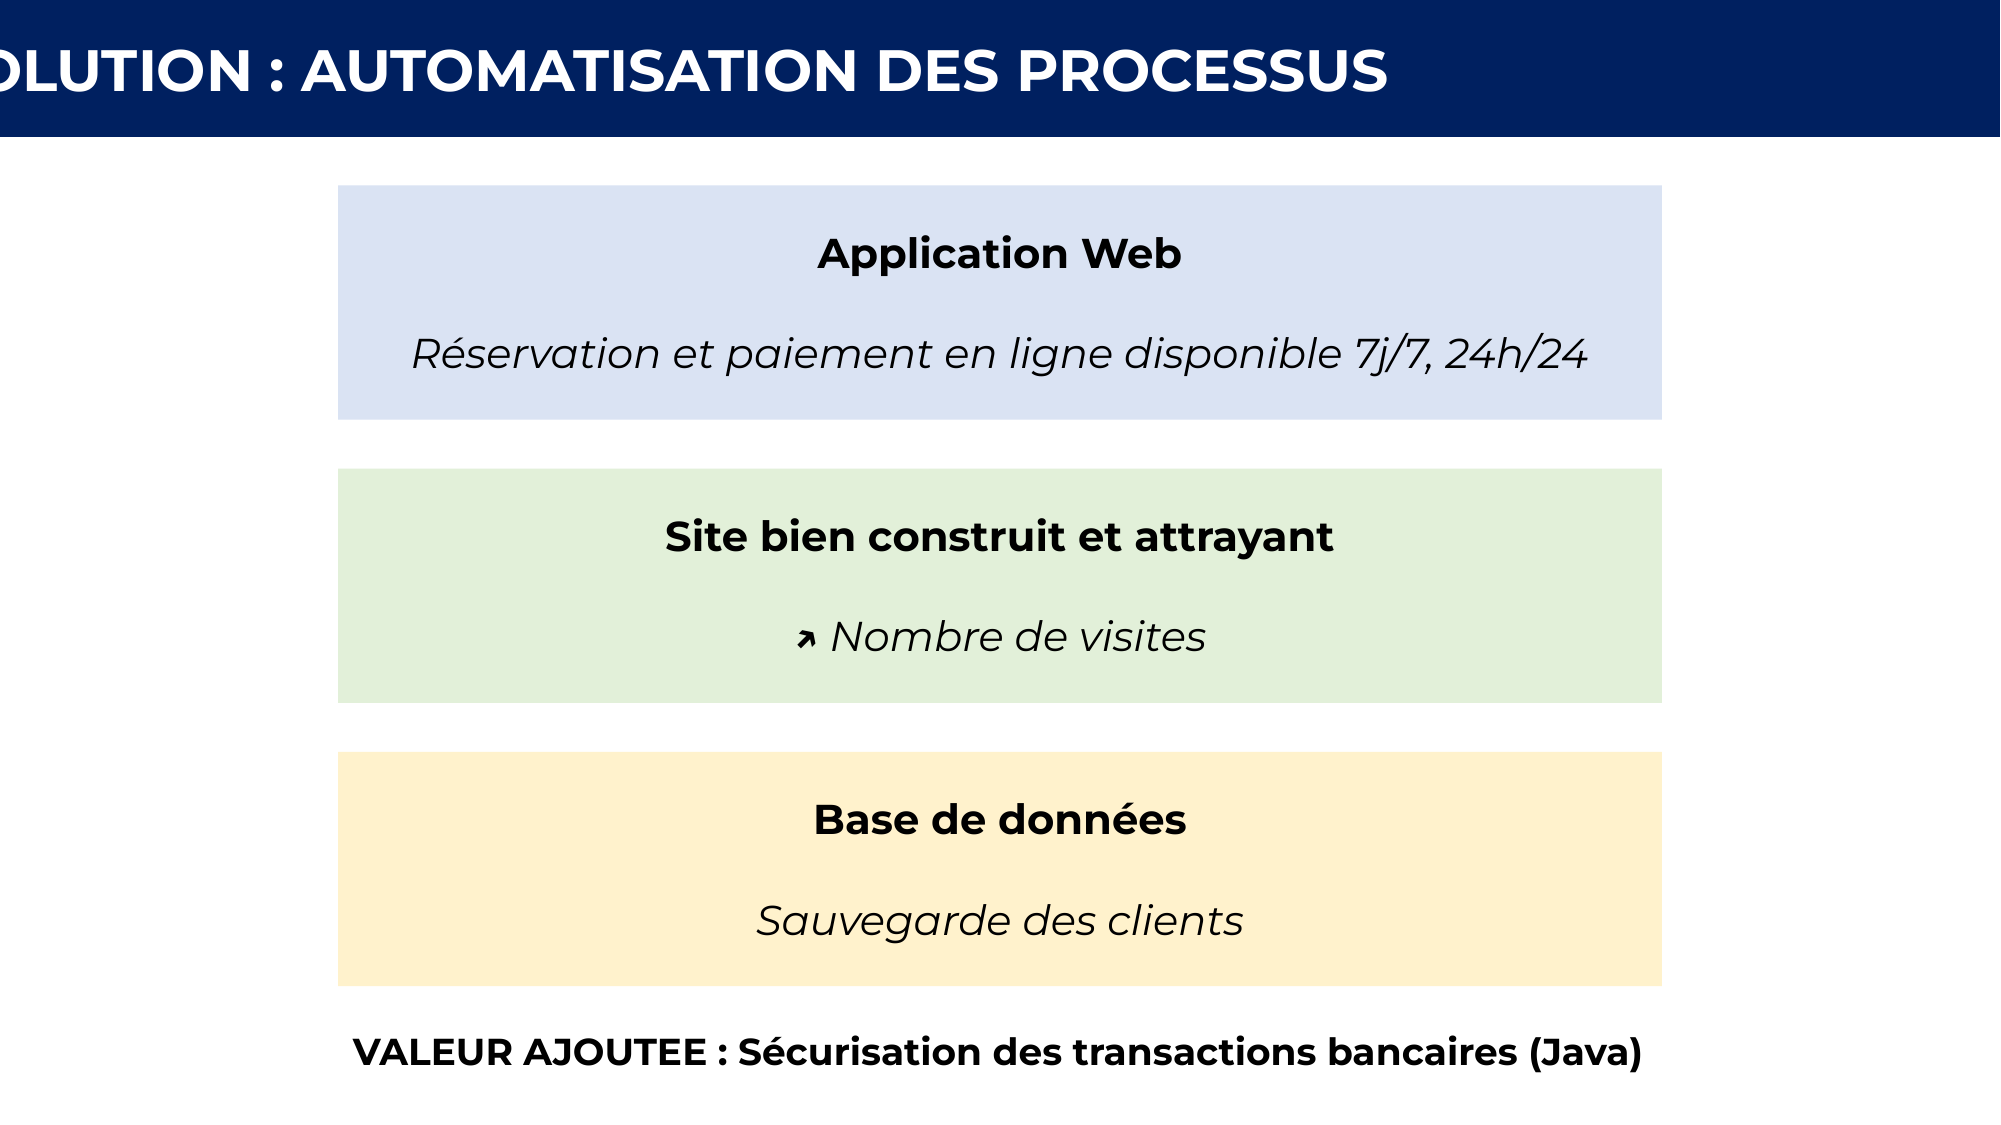

Solution : Automatisation des Processus

Application Web

Réservation et paiement en ligne disponible 7j/7, 24h/24

Site bien construit et attrayant

↗ Nombre de visites

Base de données

Sauvegarde des clients
VALEUR AJOUTEE : Sécurisation des transactions bancaires (Java)